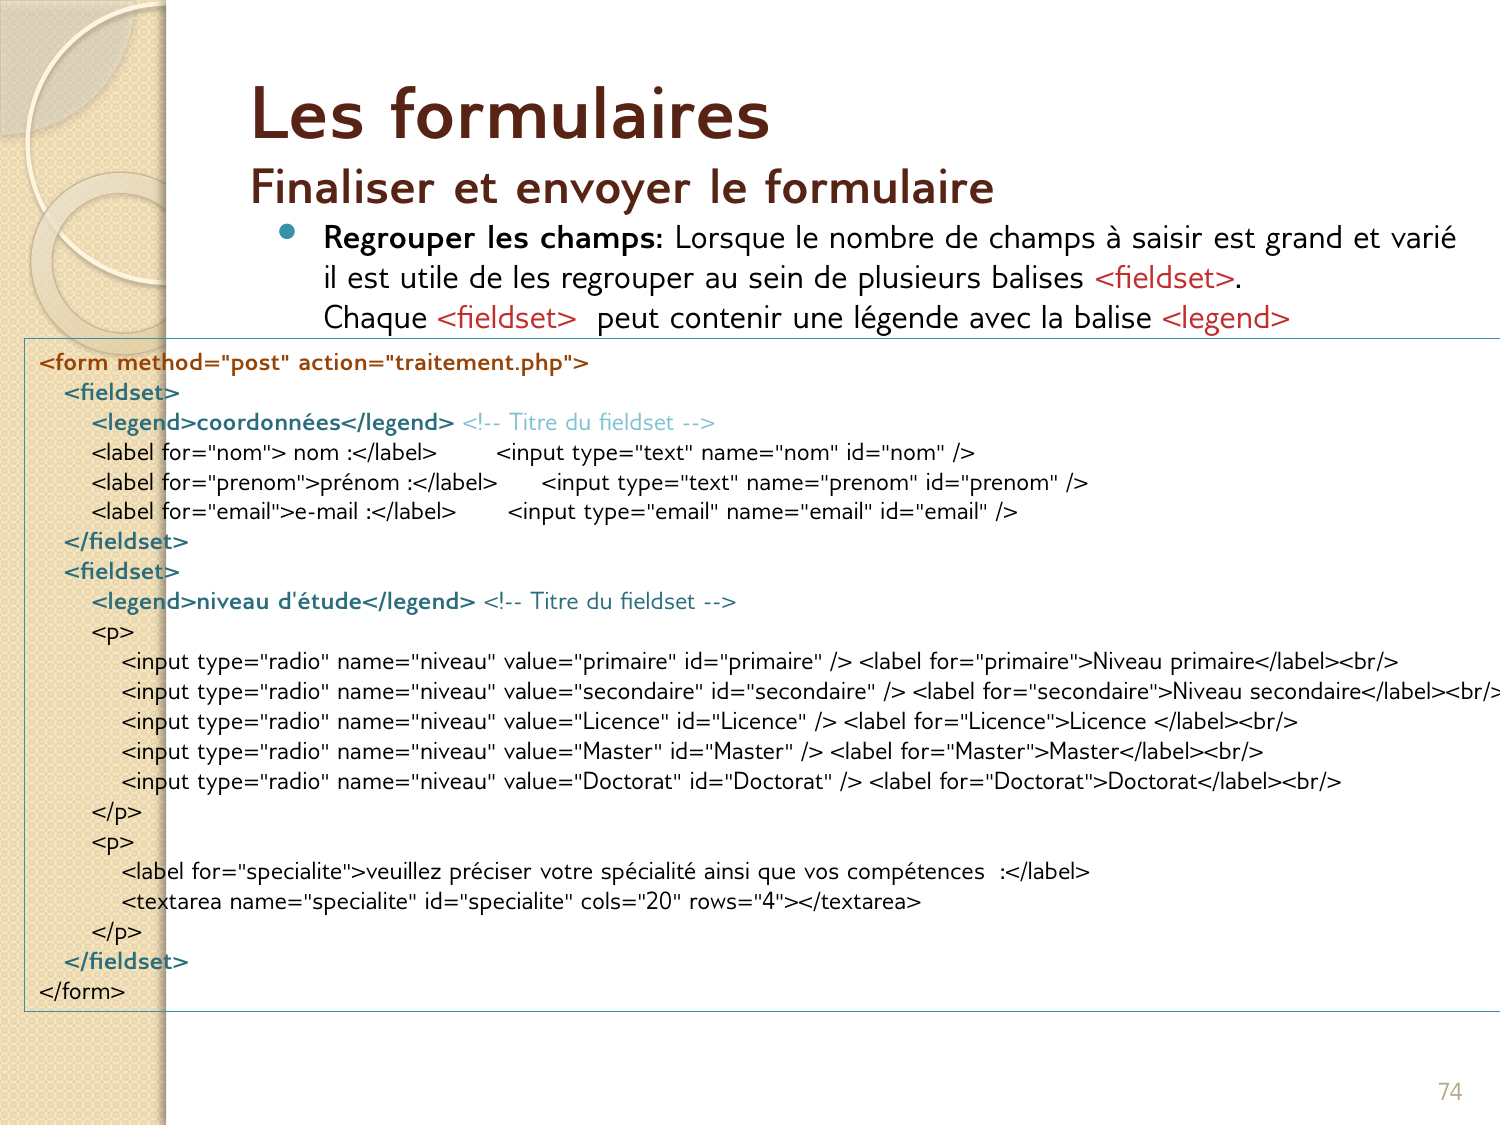

# Les formulaires Finaliser et envoyer le formulaire
Regrouper les champs: Lorsque le nombre de champs à saisir est grand et varié il est utile de les regrouper au sein de plusieurs balises <fieldset>. Chaque <fieldset>  peut contenir une légende avec la balise <legend>

<form method="post" action="traitement.php">
   <fieldset>
       <legend>coordonnées</legend> <!-- Titre du fieldset -->
       <label for="nom"> nom :</label>        <input type="text" name="nom" id="nom" />
       <label for="prenom">prénom :</label>      <input type="text" name="prenom" id="prenom" />
       <label for="email">e-mail :</label>       <input type="email" name="email" id="email" />
   </fieldset>
   <fieldset>
       <legend>niveau d'étude</legend> <!-- Titre du fieldset -->
       <p>
           <input type="radio" name="niveau" value="primaire" id="primaire" /> <label for="primaire">Niveau primaire</label><br/>
           <input type="radio" name="niveau" value="secondaire" id="secondaire" /> <label for="secondaire">Niveau secondaire</label><br/>
           <input type="radio" name="niveau" value="Licence" id="Licence" /> <label for="Licence">Licence </label><br/>
           <input type="radio" name="niveau" value="Master" id="Master" /> <label for="Master">Master</label><br/>
           <input type="radio" name="niveau" value="Doctorat" id="Doctorat" /> <label for="Doctorat">Doctorat</label><br/>
       </p>
       <p>
           <label for="specialite">veuillez préciser votre spécialité ainsi que vos compétences  :</label>
           <textarea name="specialite" id="specialite" cols="20" rows="4"></textarea>
       </p>
   </fieldset>
</form>
74